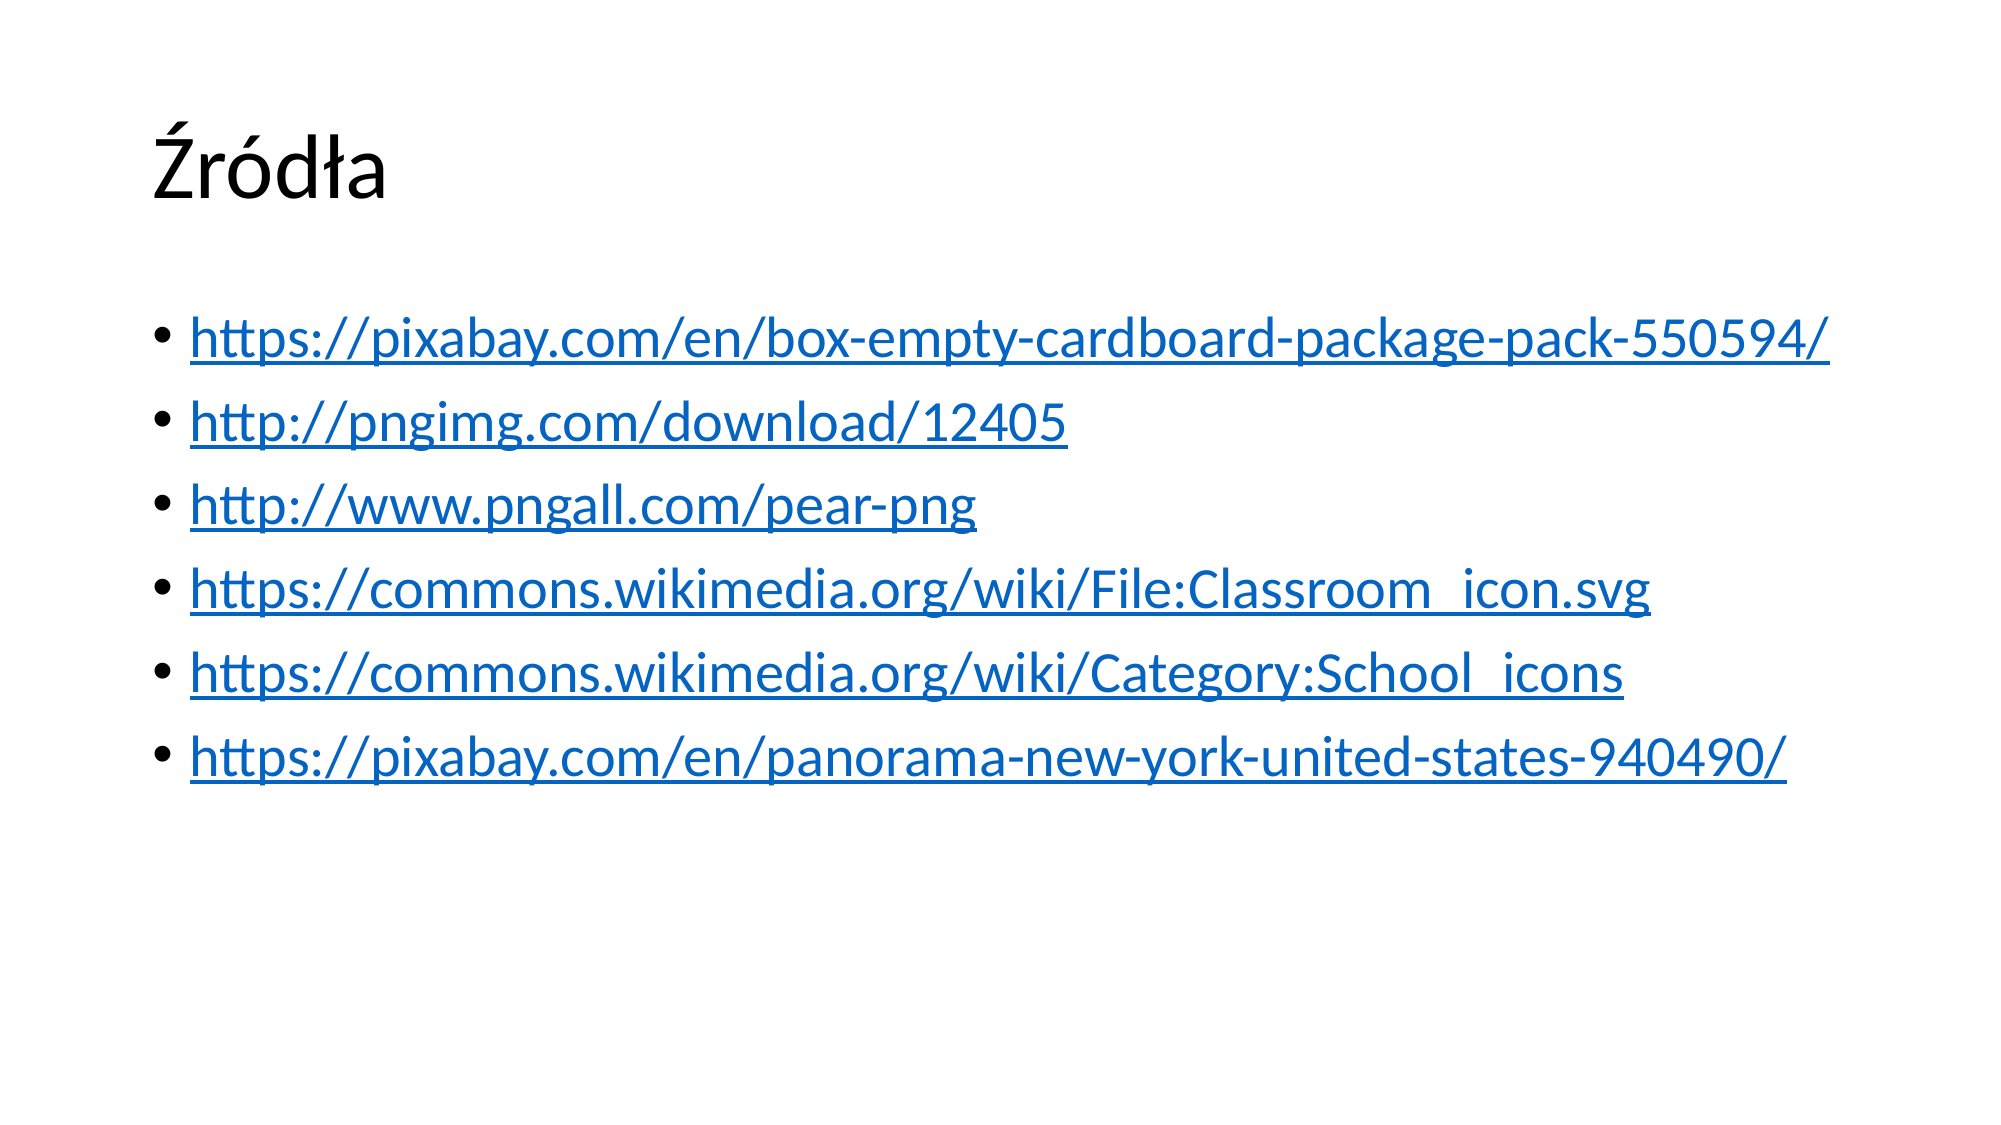

# Źródła
https://pixabay.com/en/box-empty-cardboard-package-pack-550594/
http://pngimg.com/download/12405
http://www.pngall.com/pear-png
https://commons.wikimedia.org/wiki/File:Classroom_icon.svg
https://commons.wikimedia.org/wiki/Category:School_icons
https://pixabay.com/en/panorama-new-york-united-states-940490/